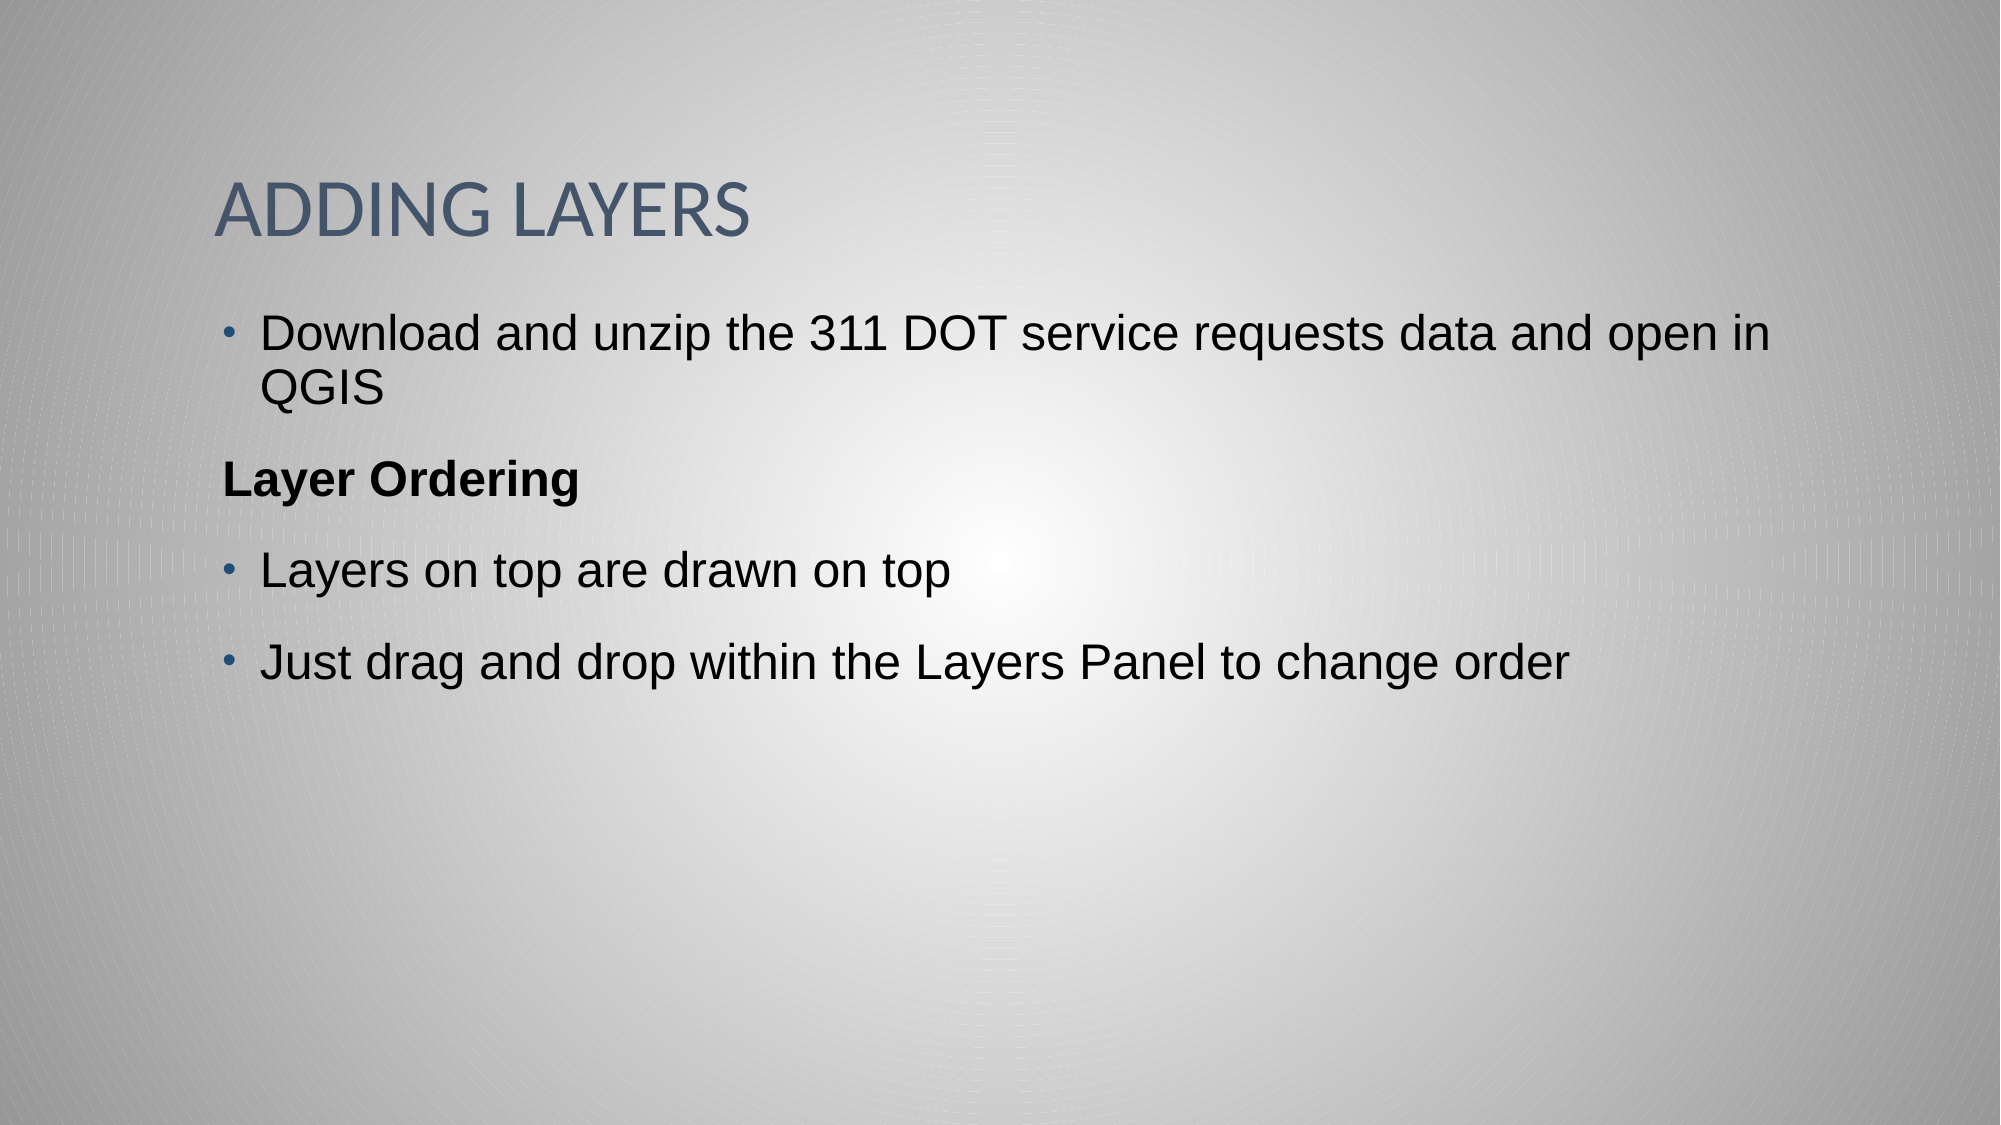

# Adding layers
Download and unzip the 311 DOT service requests data and open in QGIS
Layer Ordering
Layers on top are drawn on top
Just drag and drop within the Layers Panel to change order